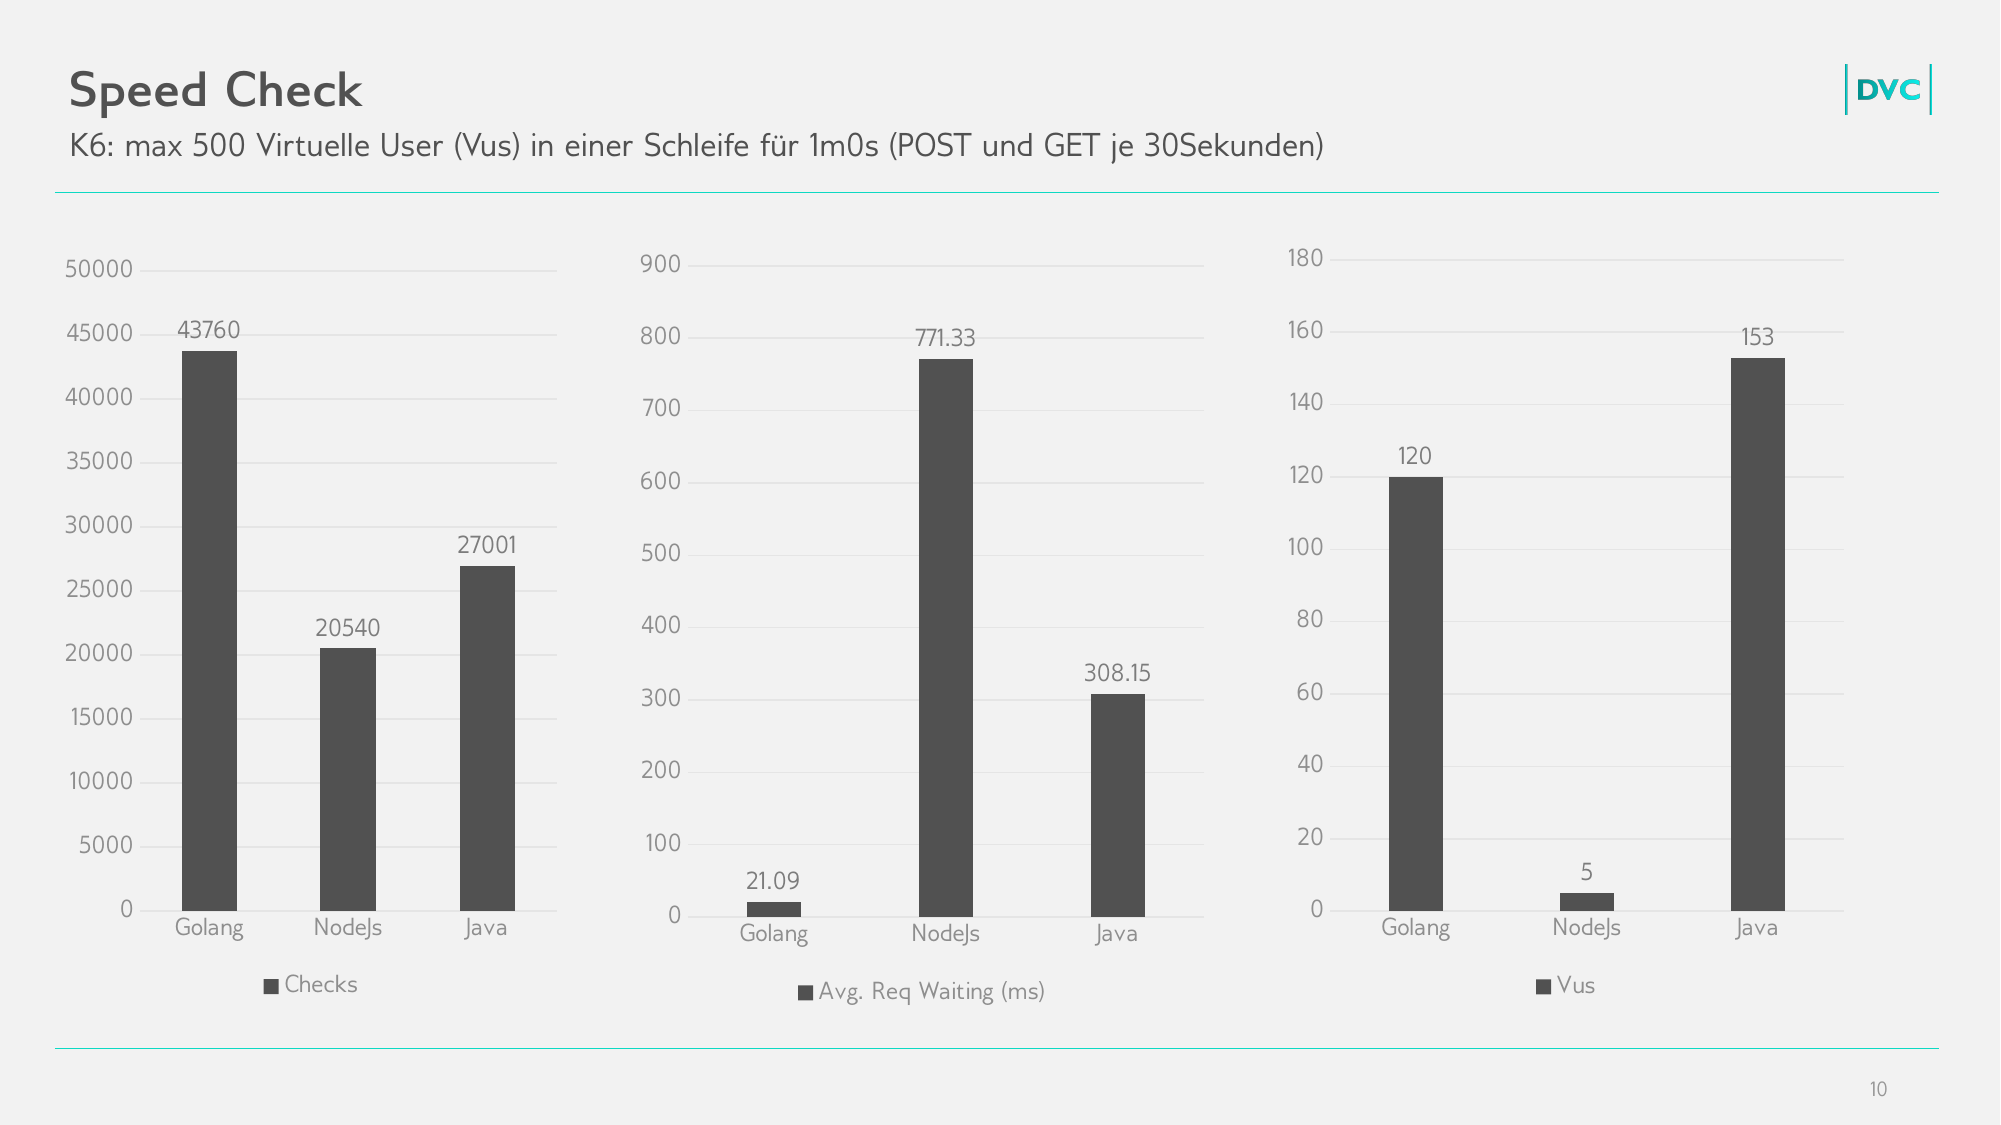

# Speed Check
K6: max 500 Virtuelle User (Vus) in einer Schleife für 1m0s (POST und GET je 30Sekunden)

### Chart

| Category | Vus |
|---|---|
| Golang | 120.0 |
| NodeJs | 5.0 |
| Java | 153.0 |

### Chart

| Category | Avg. Req Waiting (ms) |
|---|---|
| Golang | 21.09 |
| NodeJs | 771.33 |
| Java | 308.15 |

### Chart

| Category | Checks |
|---|---|
| Golang | 43760.0 |
| NodeJs | 20540.0 |
| Java | 27001.0 |
10